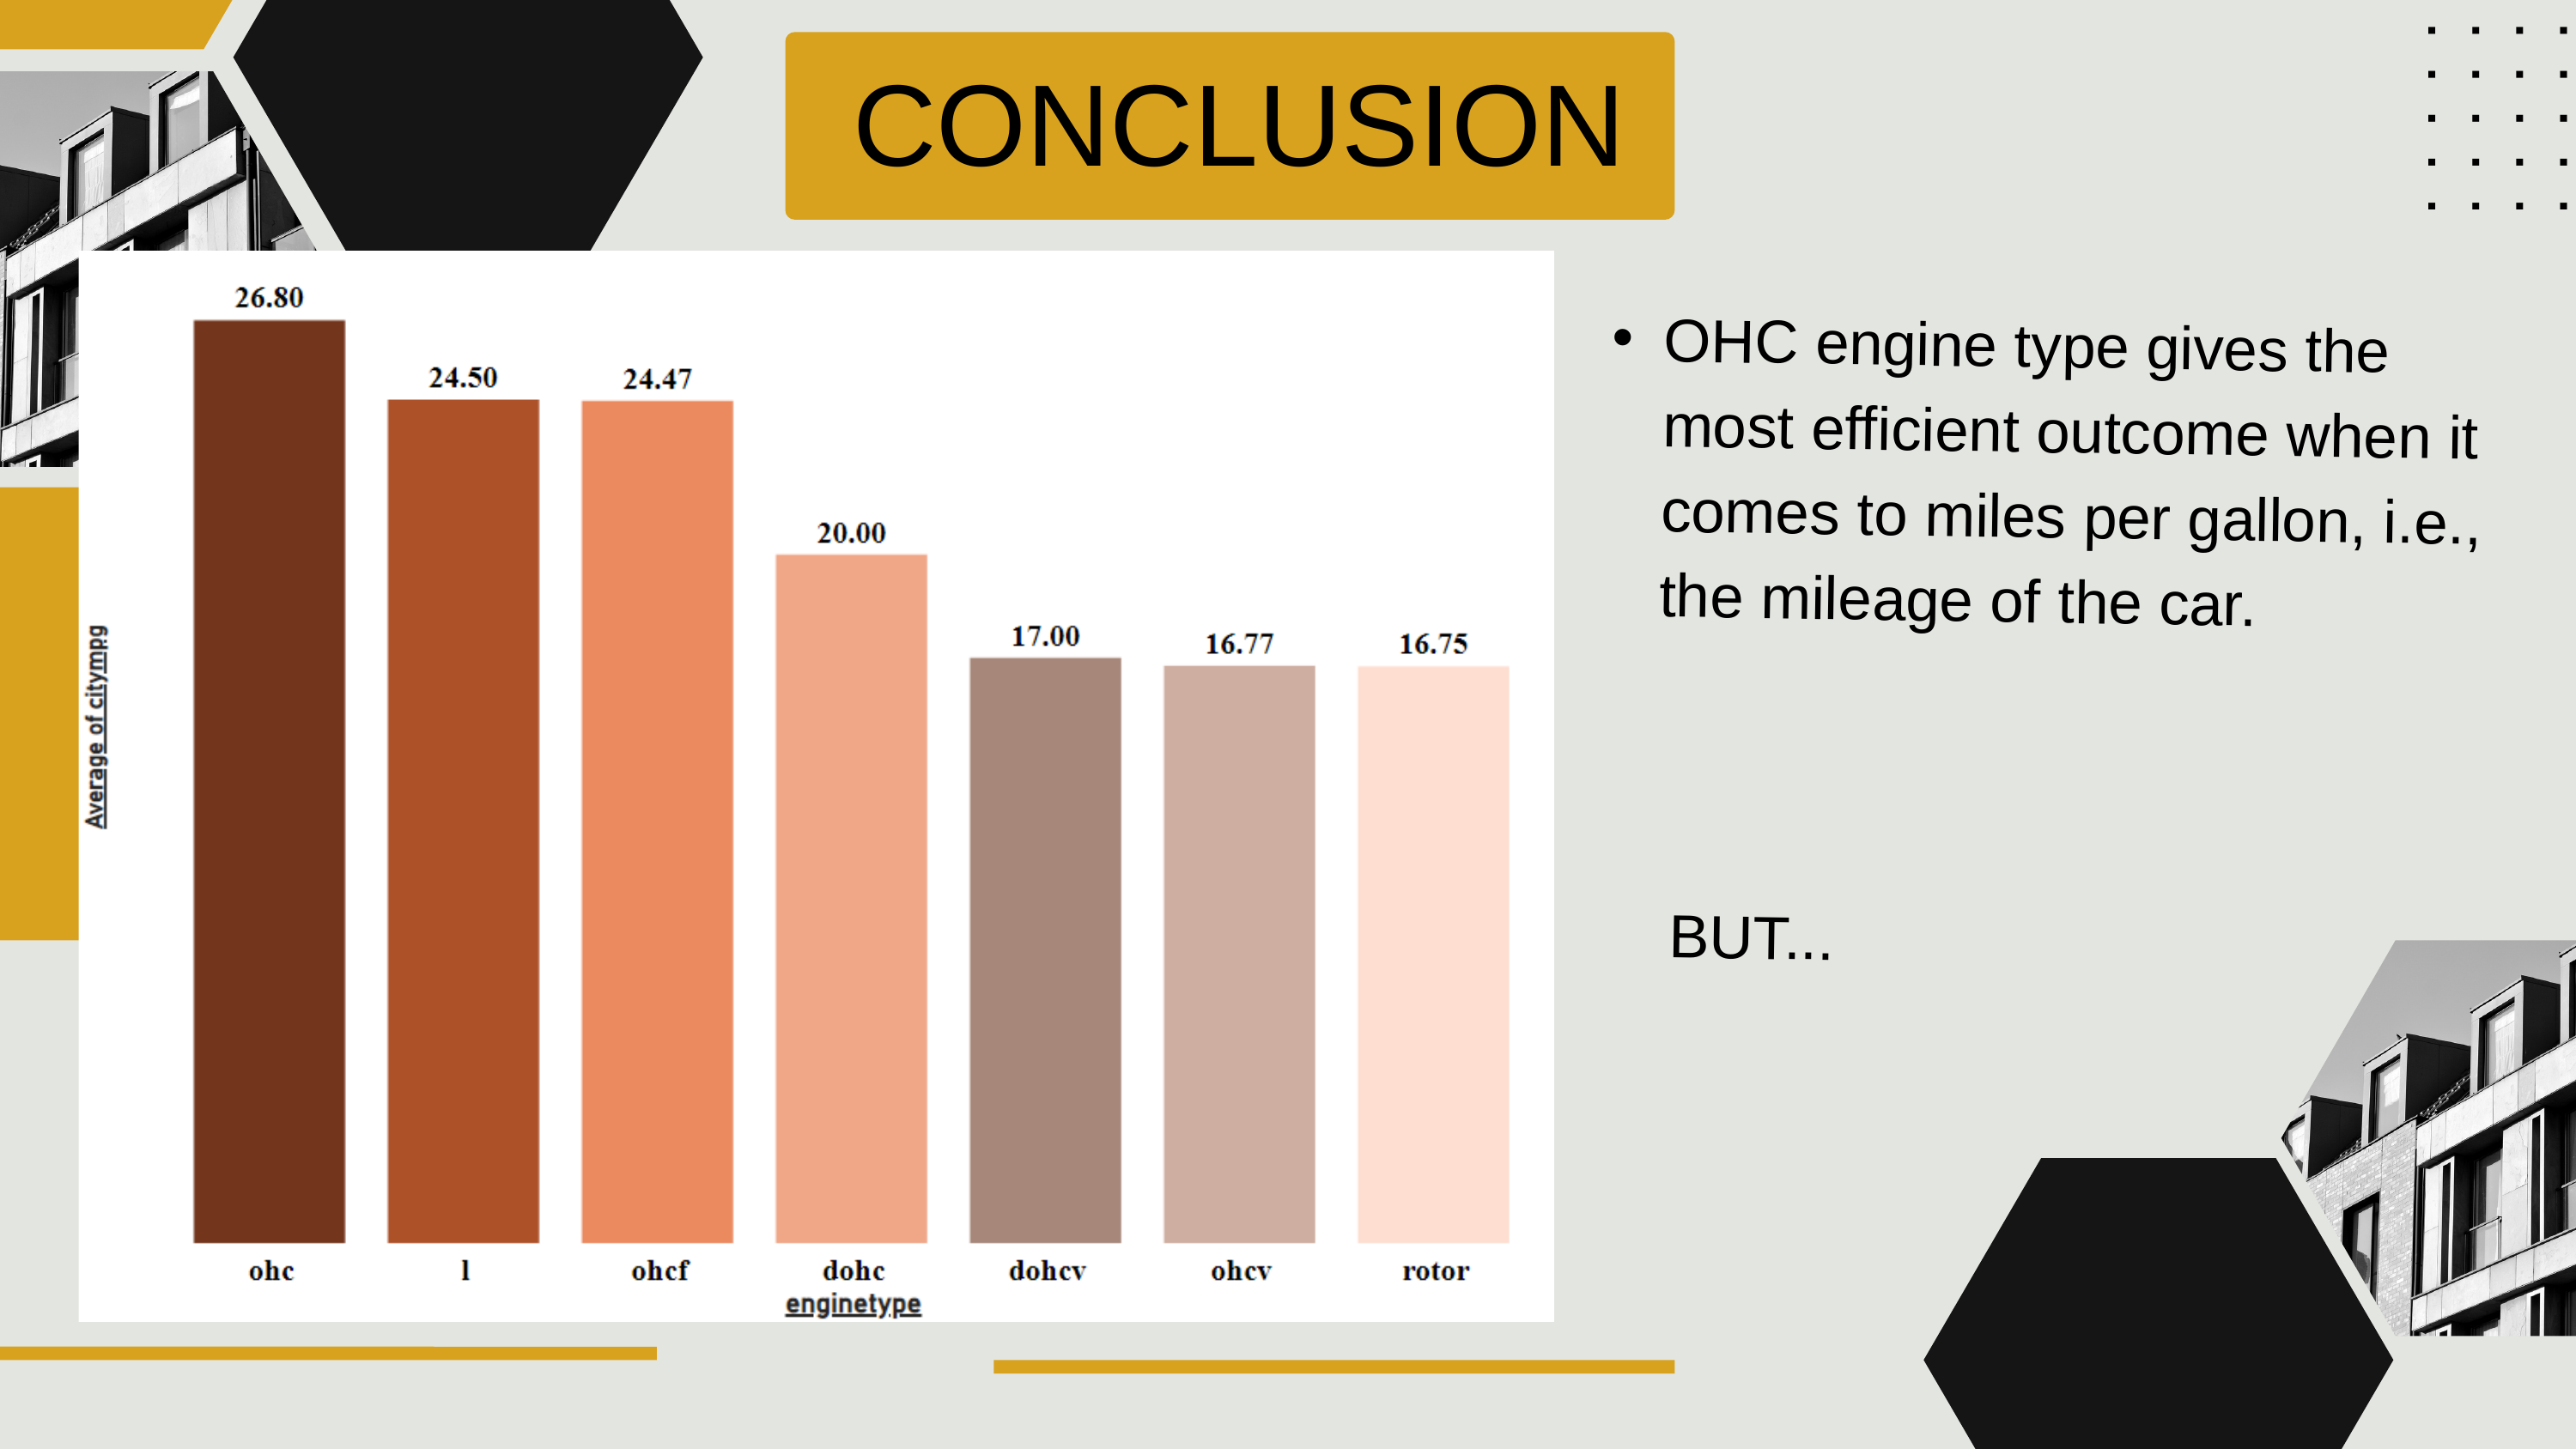

CONCLUSION

OHC engine type gives the most efficient outcome when it comes to miles per gallon, i.e., the mileage of the car.

       BUT...